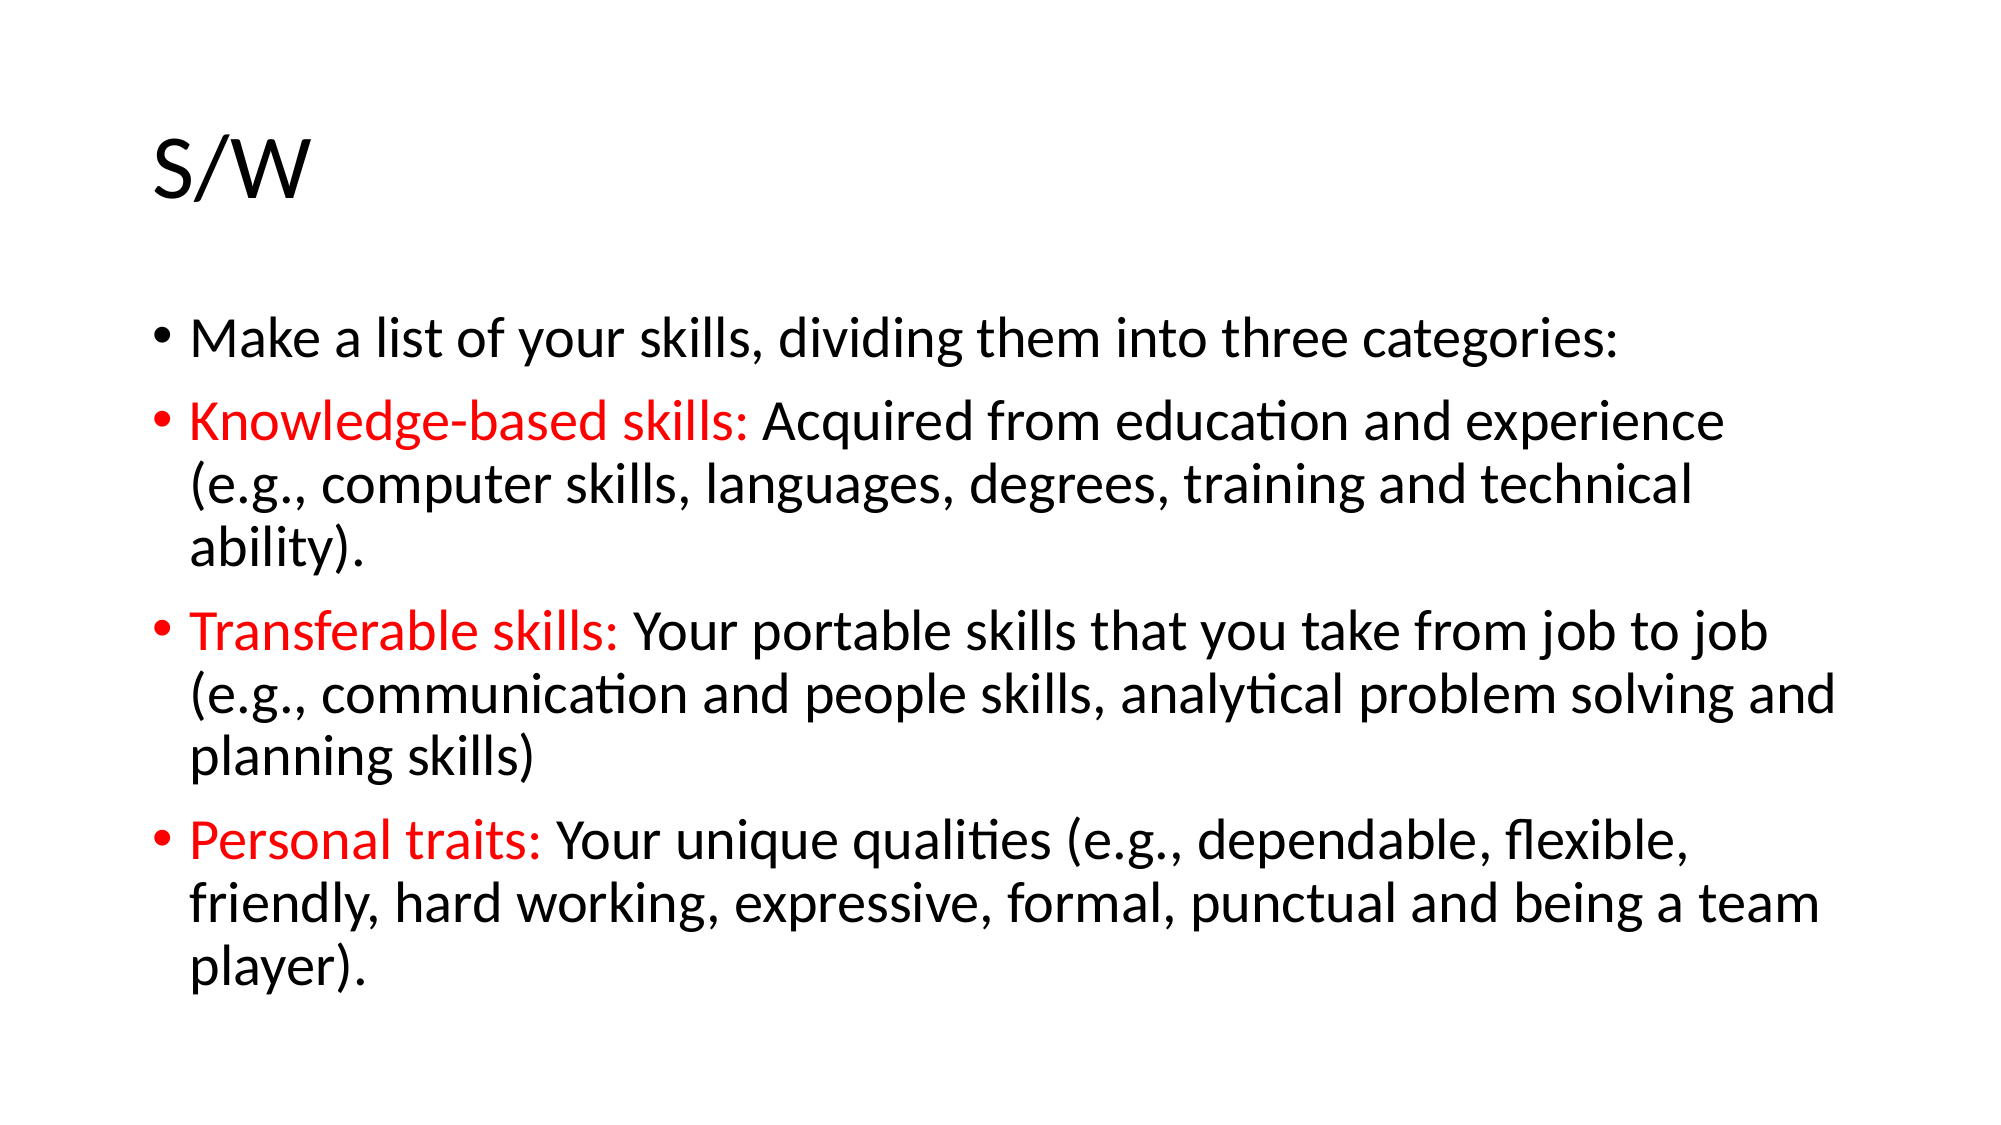

# S/W
Make a list of your skills, dividing them into three categories:
Knowledge-based skills: Acquired from education and experience (e.g., computer skills, languages, degrees, training and technical ability).
Transferable skills: Your portable skills that you take from job to job (e.g., communication and people skills, analytical problem solving and planning skills)
Personal traits: Your unique qualities (e.g., dependable, flexible, friendly, hard working, expressive, formal, punctual and being a team player).